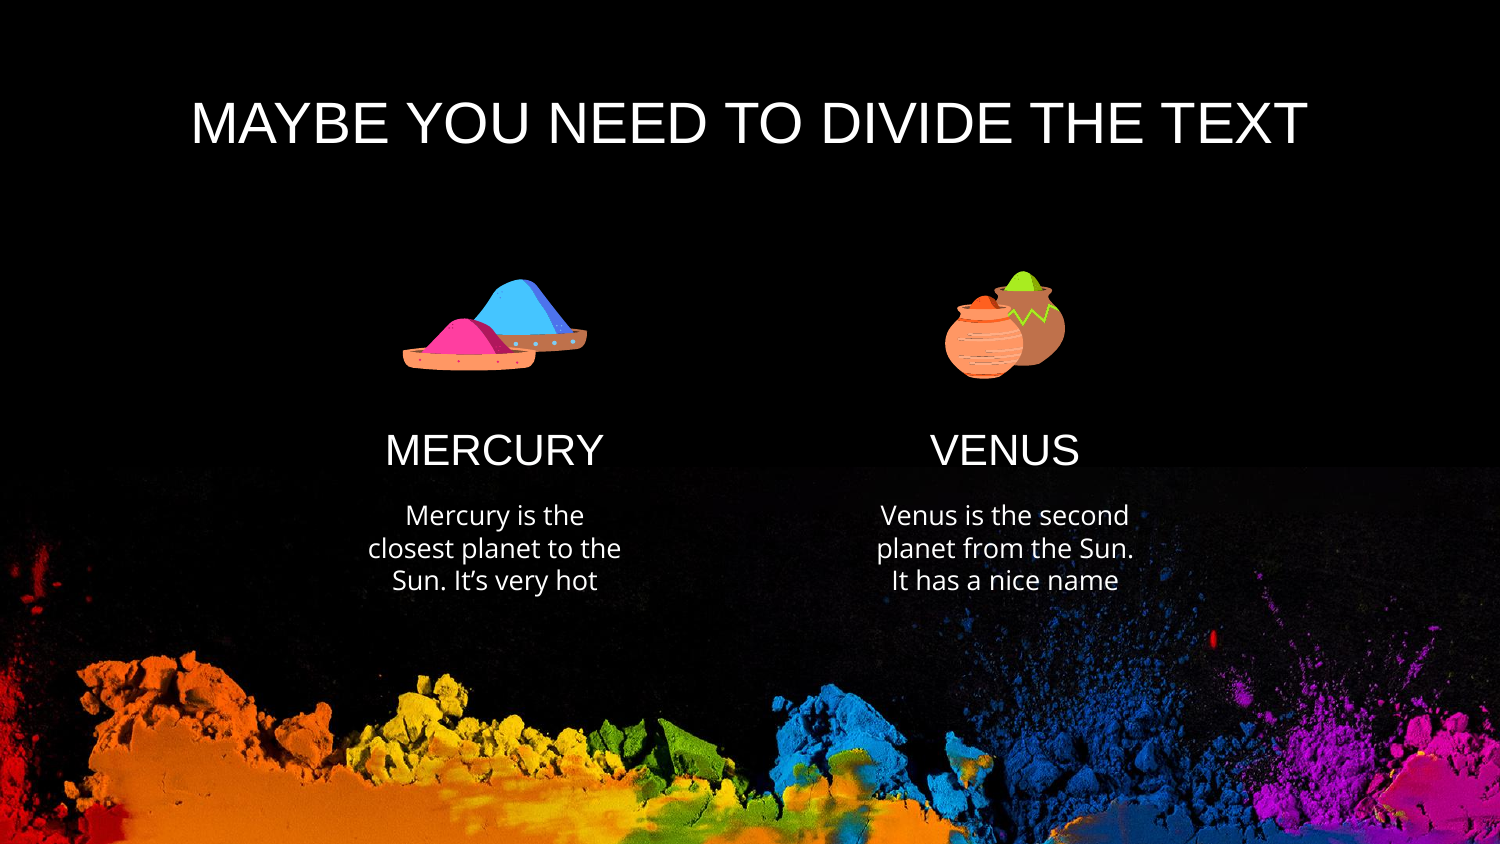

# MAYBE YOU NEED TO DIVIDE THE TEXT

MERCURY
VENUS
Mercury is the closest planet to the Sun. It’s very hot
Venus is the second planet from the Sun. It has a nice name